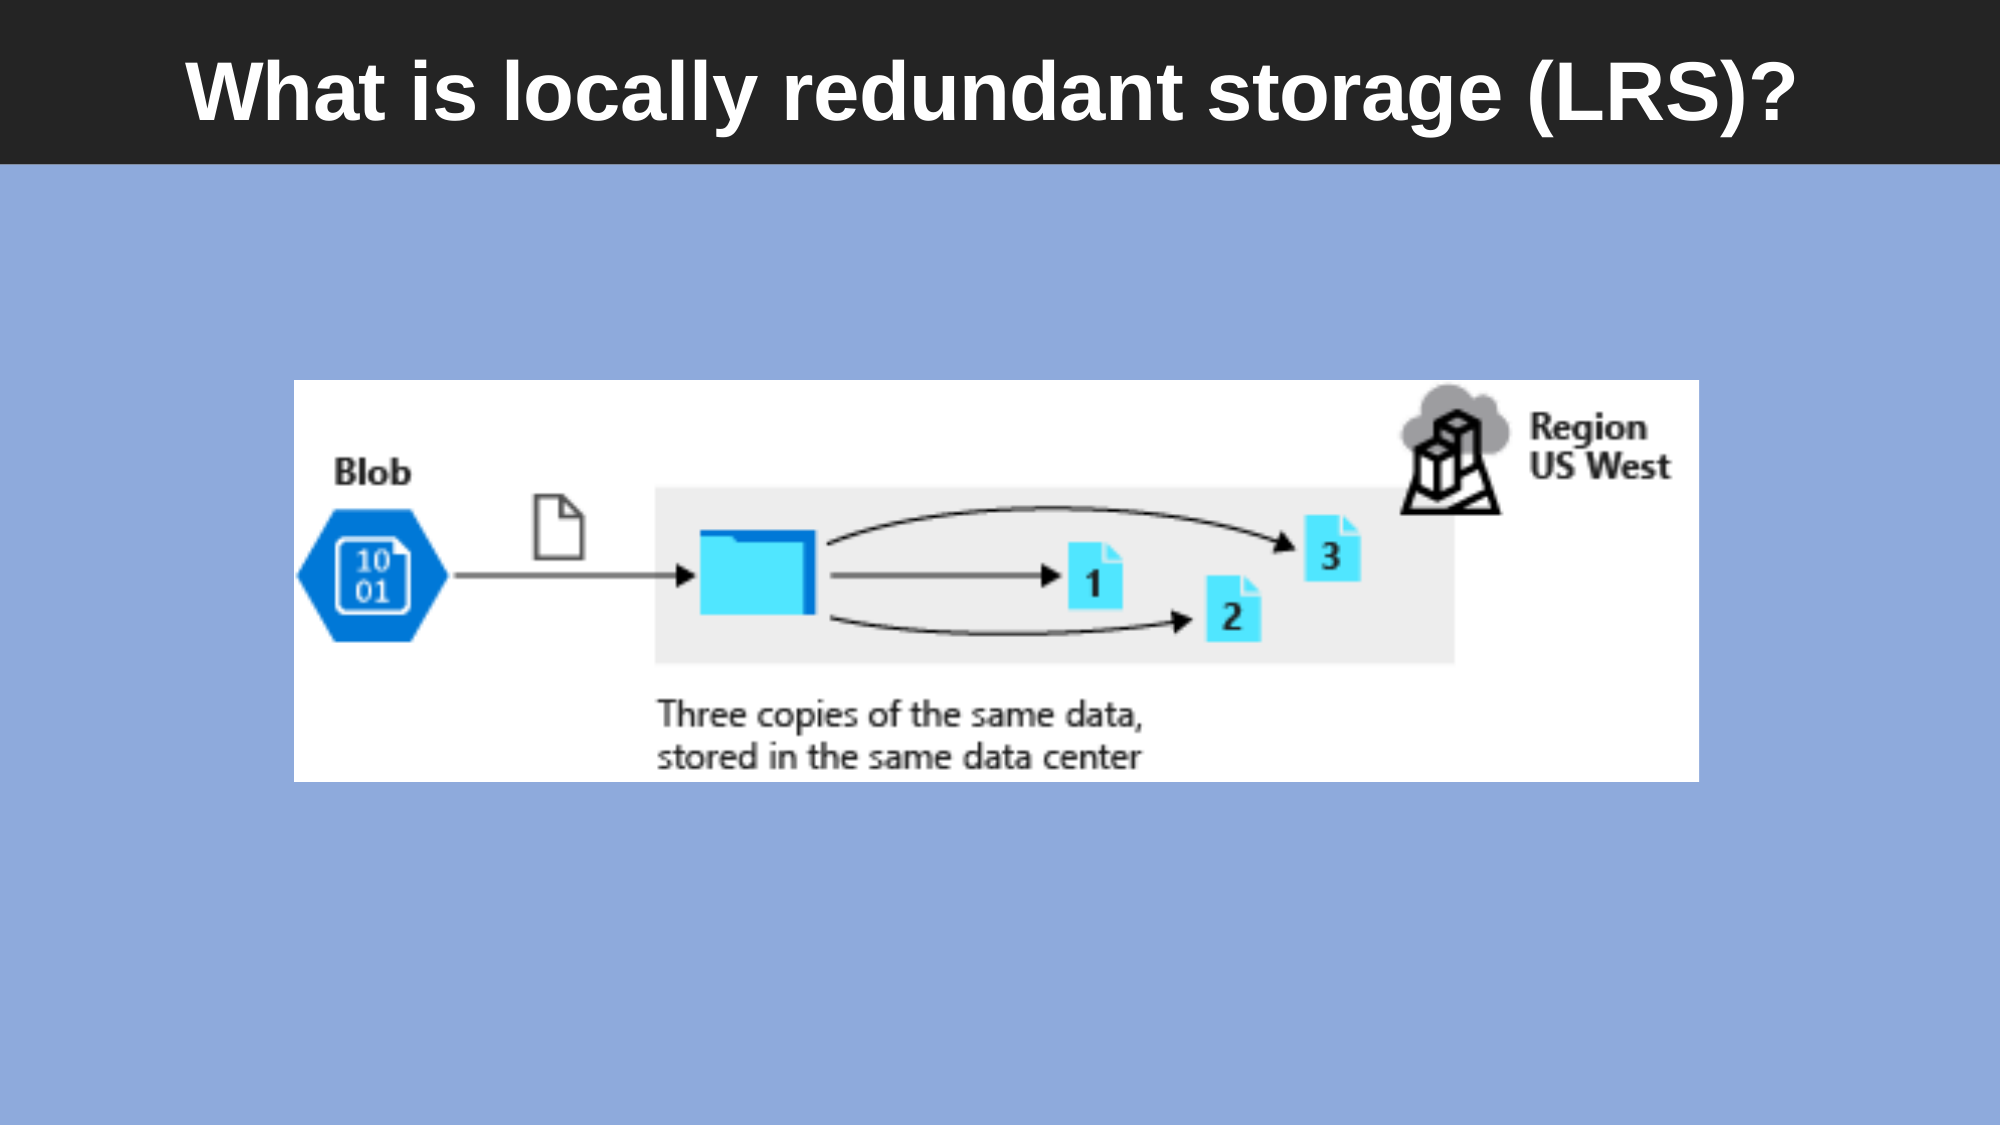

# What is locally redundant storage (LRS)?